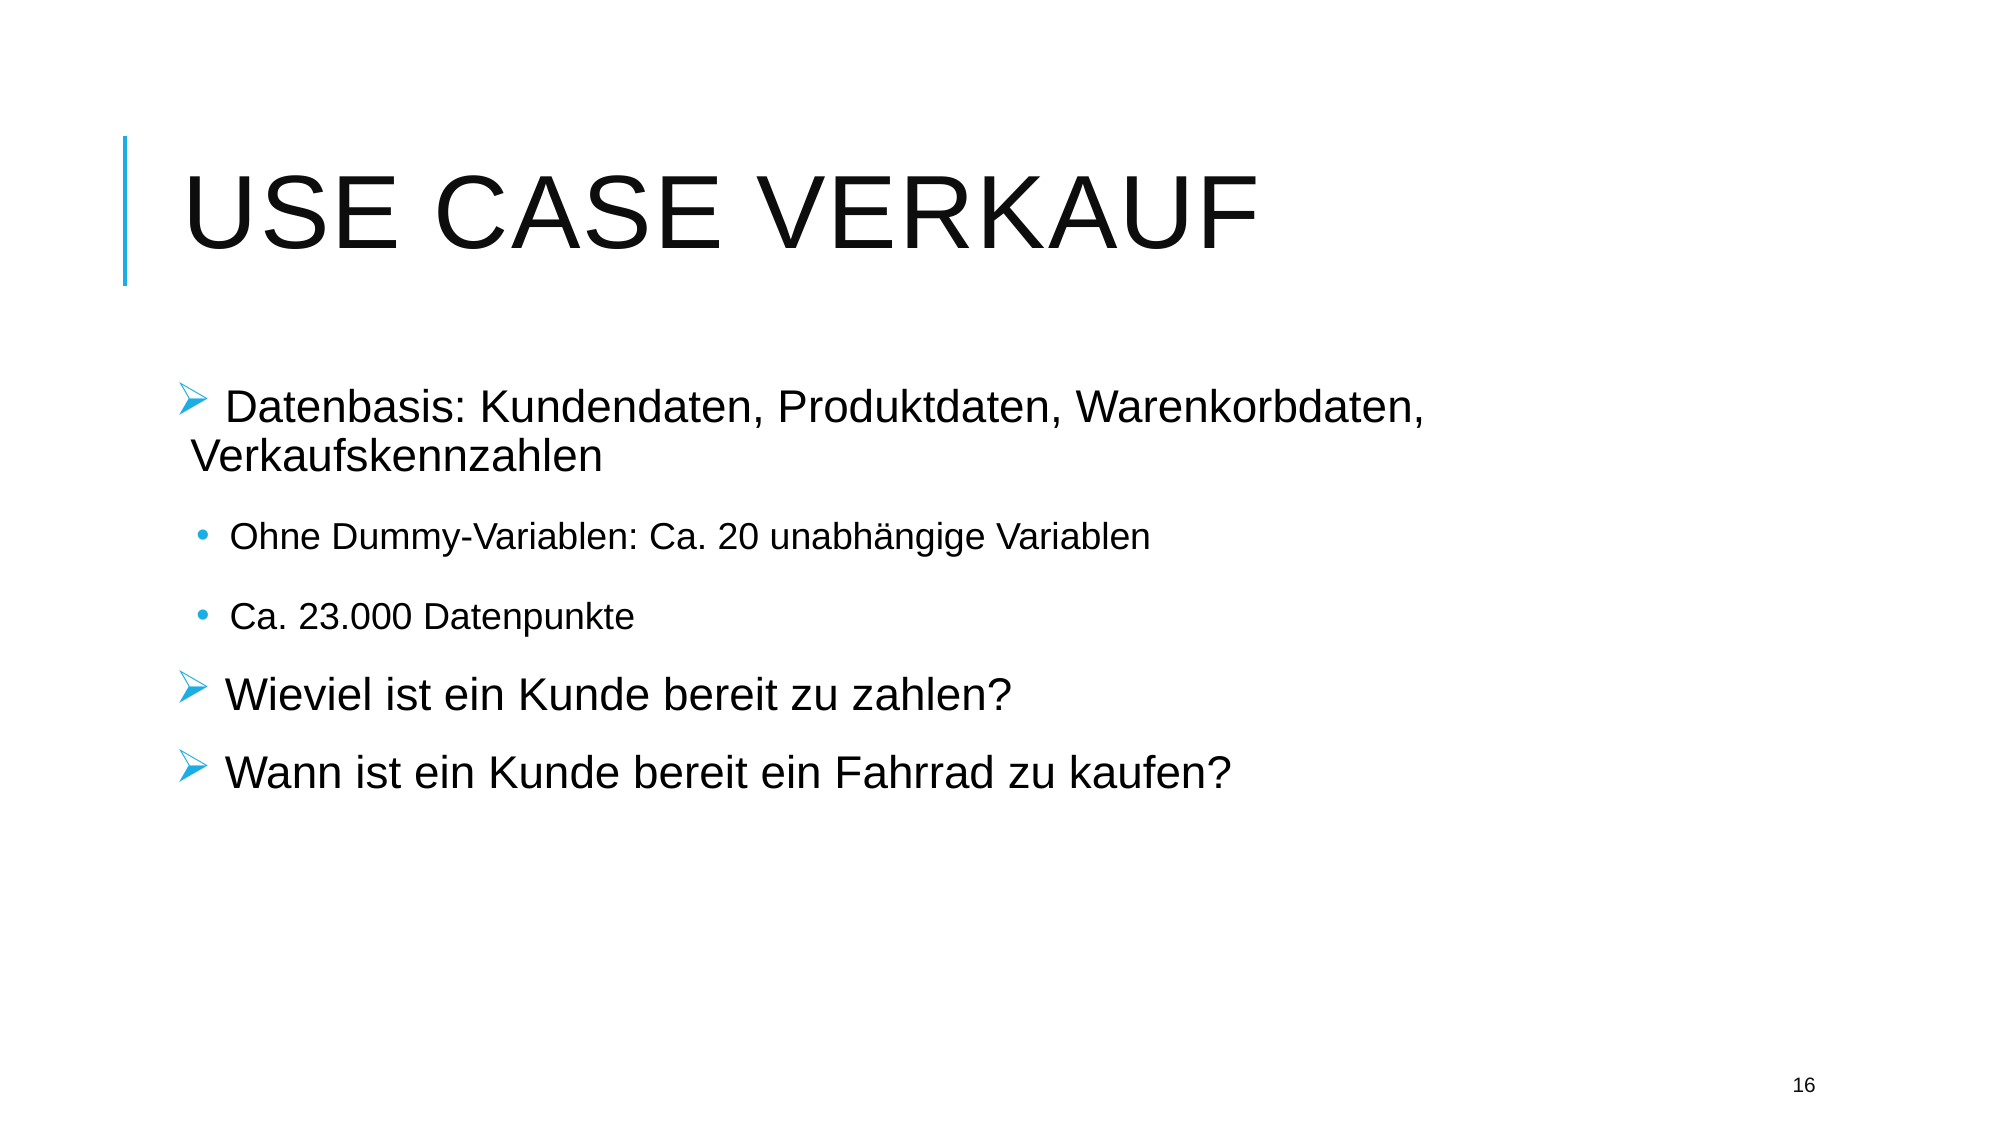

# Use Case Verkauf
 Datenbasis: Kundendaten, Produktdaten, Warenkorbdaten, Verkaufskennzahlen
 Ohne Dummy-Variablen: Ca. 20 unabhängige Variablen
 Ca. 23.000 Datenpunkte
 Wieviel ist ein Kunde bereit zu zahlen?
 Wann ist ein Kunde bereit ein Fahrrad zu kaufen?

16